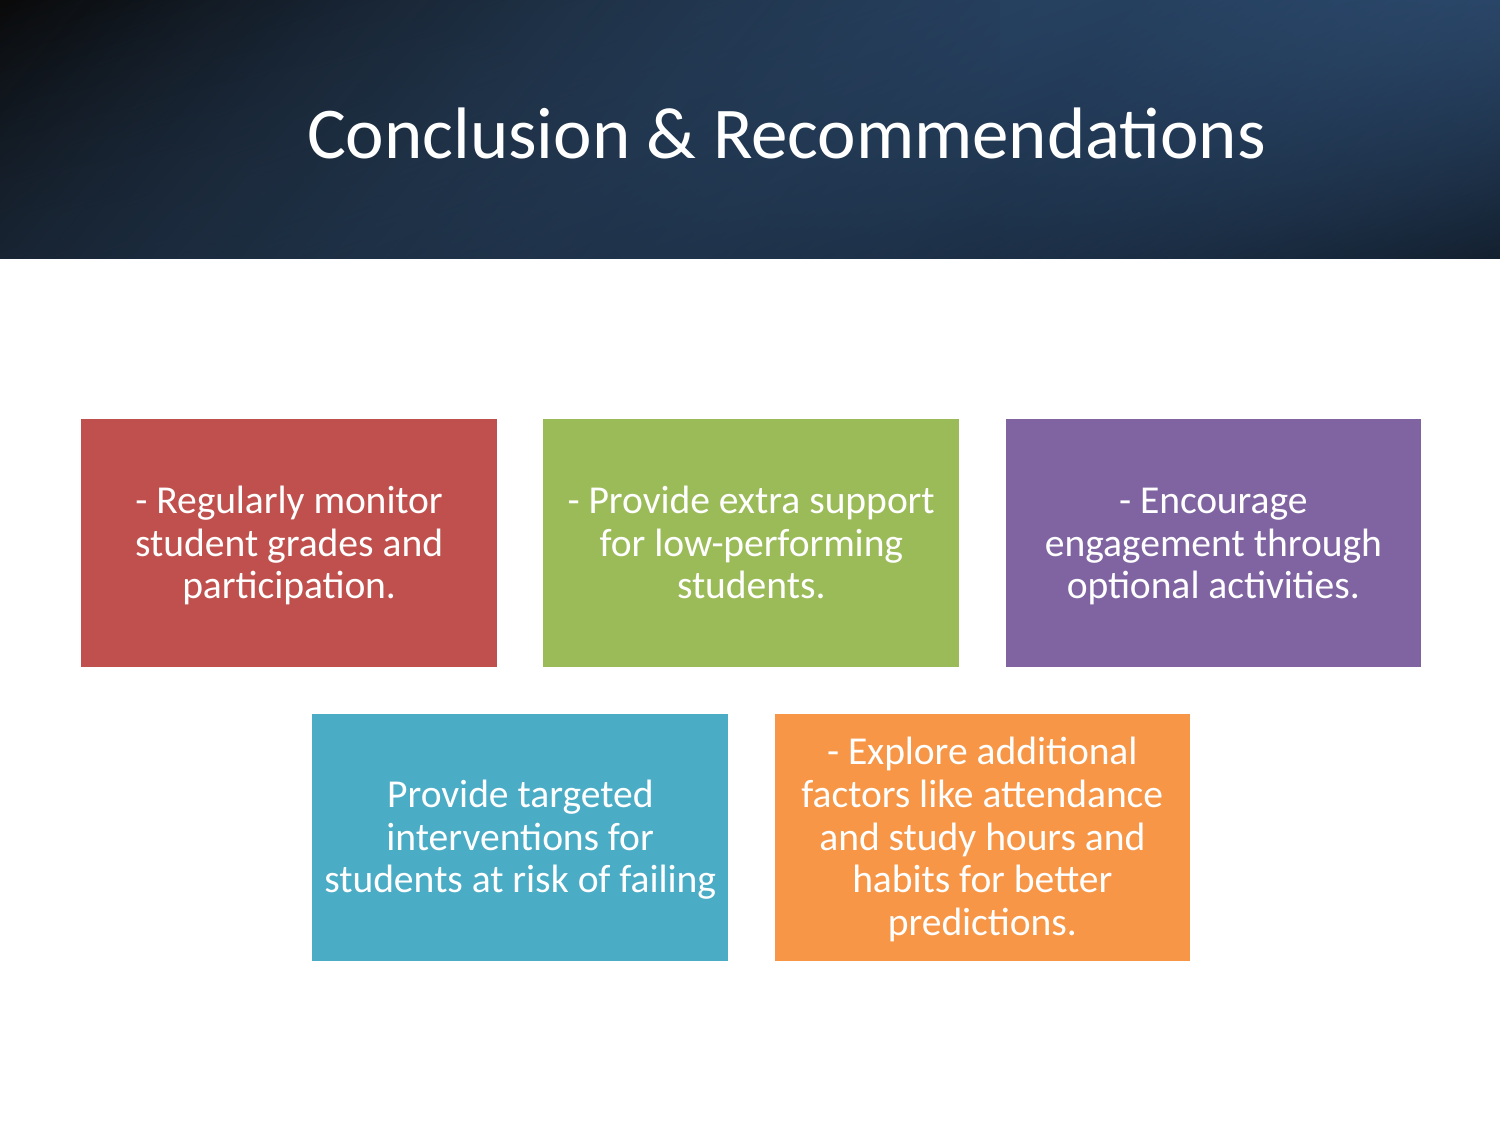

# Conclusion & Recommendations
- Regularly monitor student grades and participation.
- Provide extra support for low-performing students.
- Encourage engagement through optional activities.
Provide targeted interventions for students at risk of failing
- Explore additional factors like attendance and study hours and habits for better predictions.